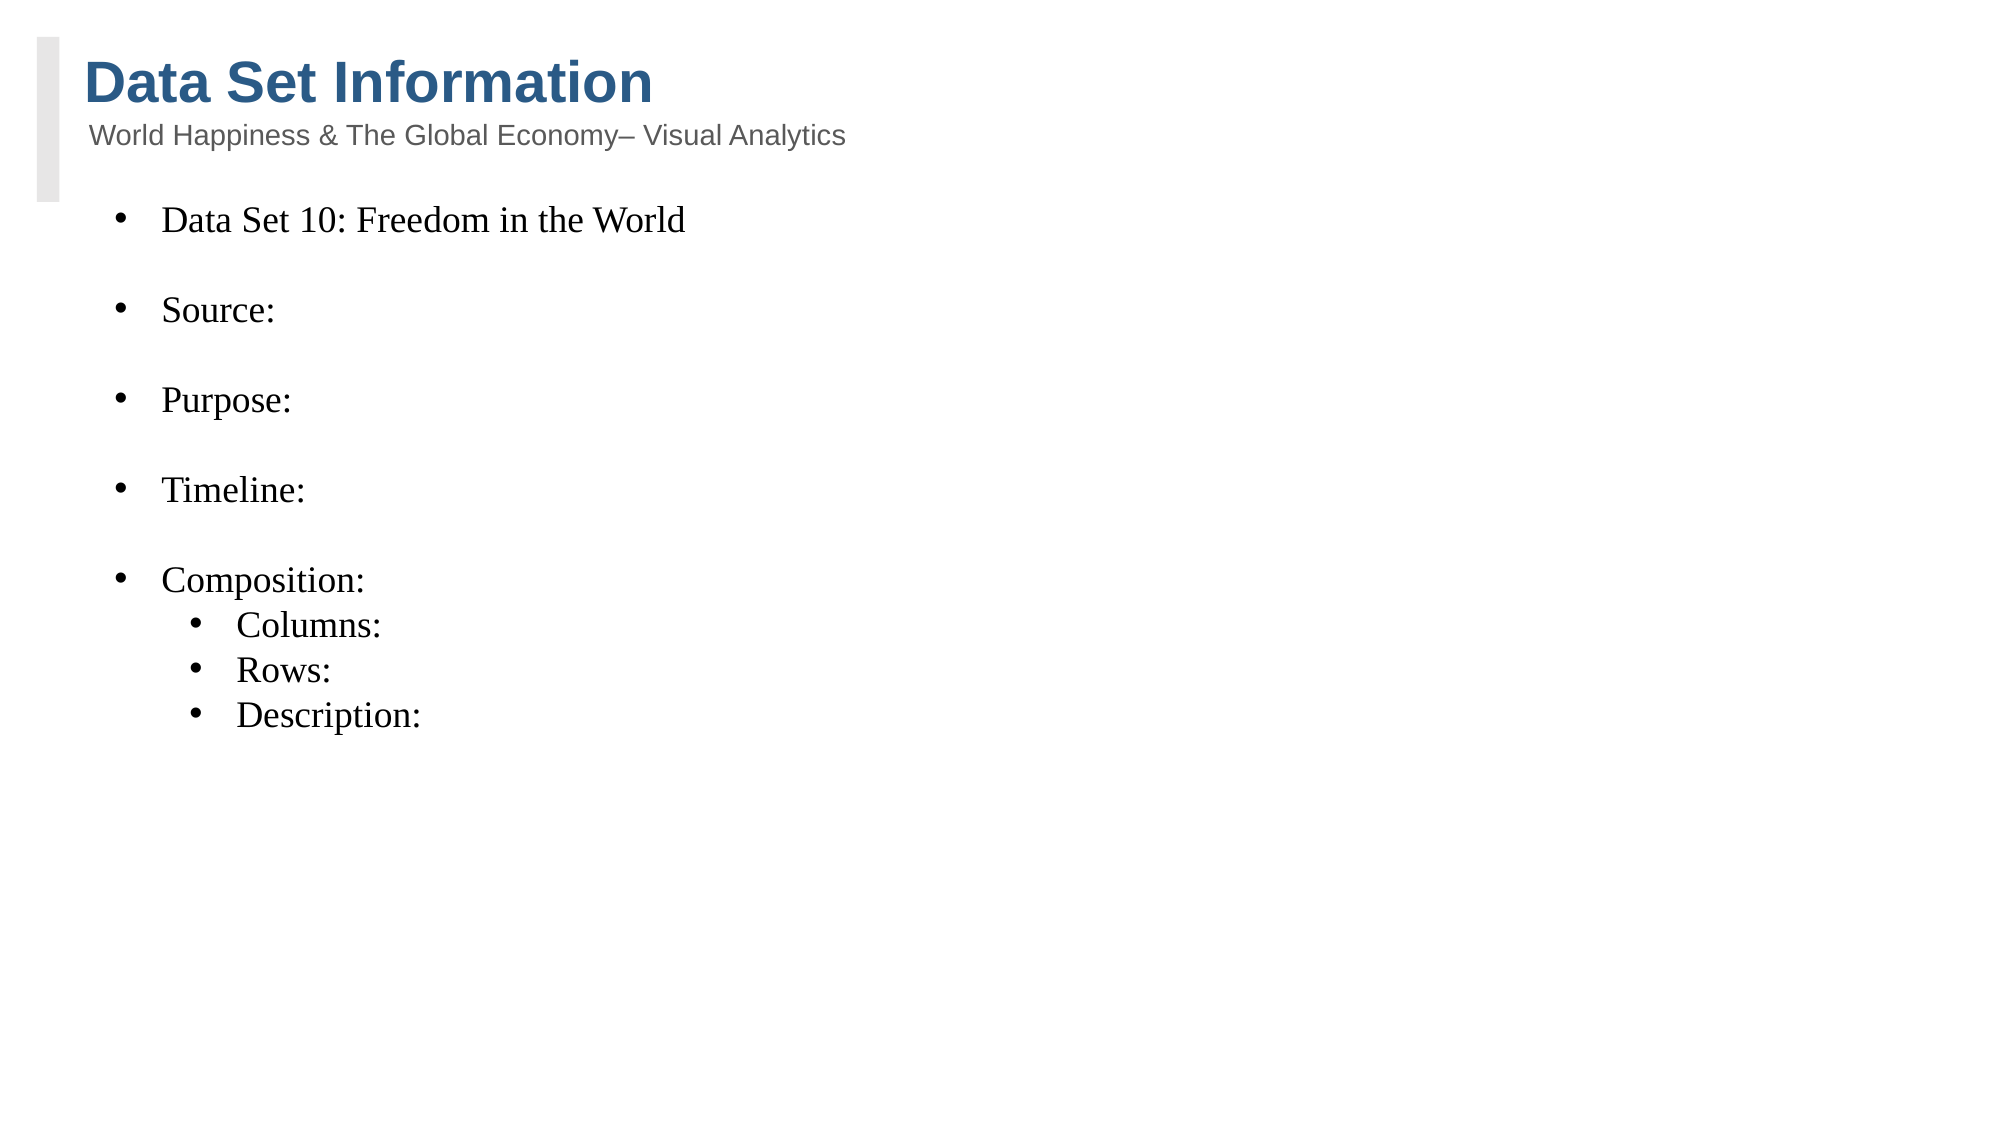

Data Set Information
World Happiness & The Global Economy– Visual Analytics

Data Set 10: Freedom in the World

Source:

Purpose:

Timeline:

Composition:
Columns:
Rows:
Description: